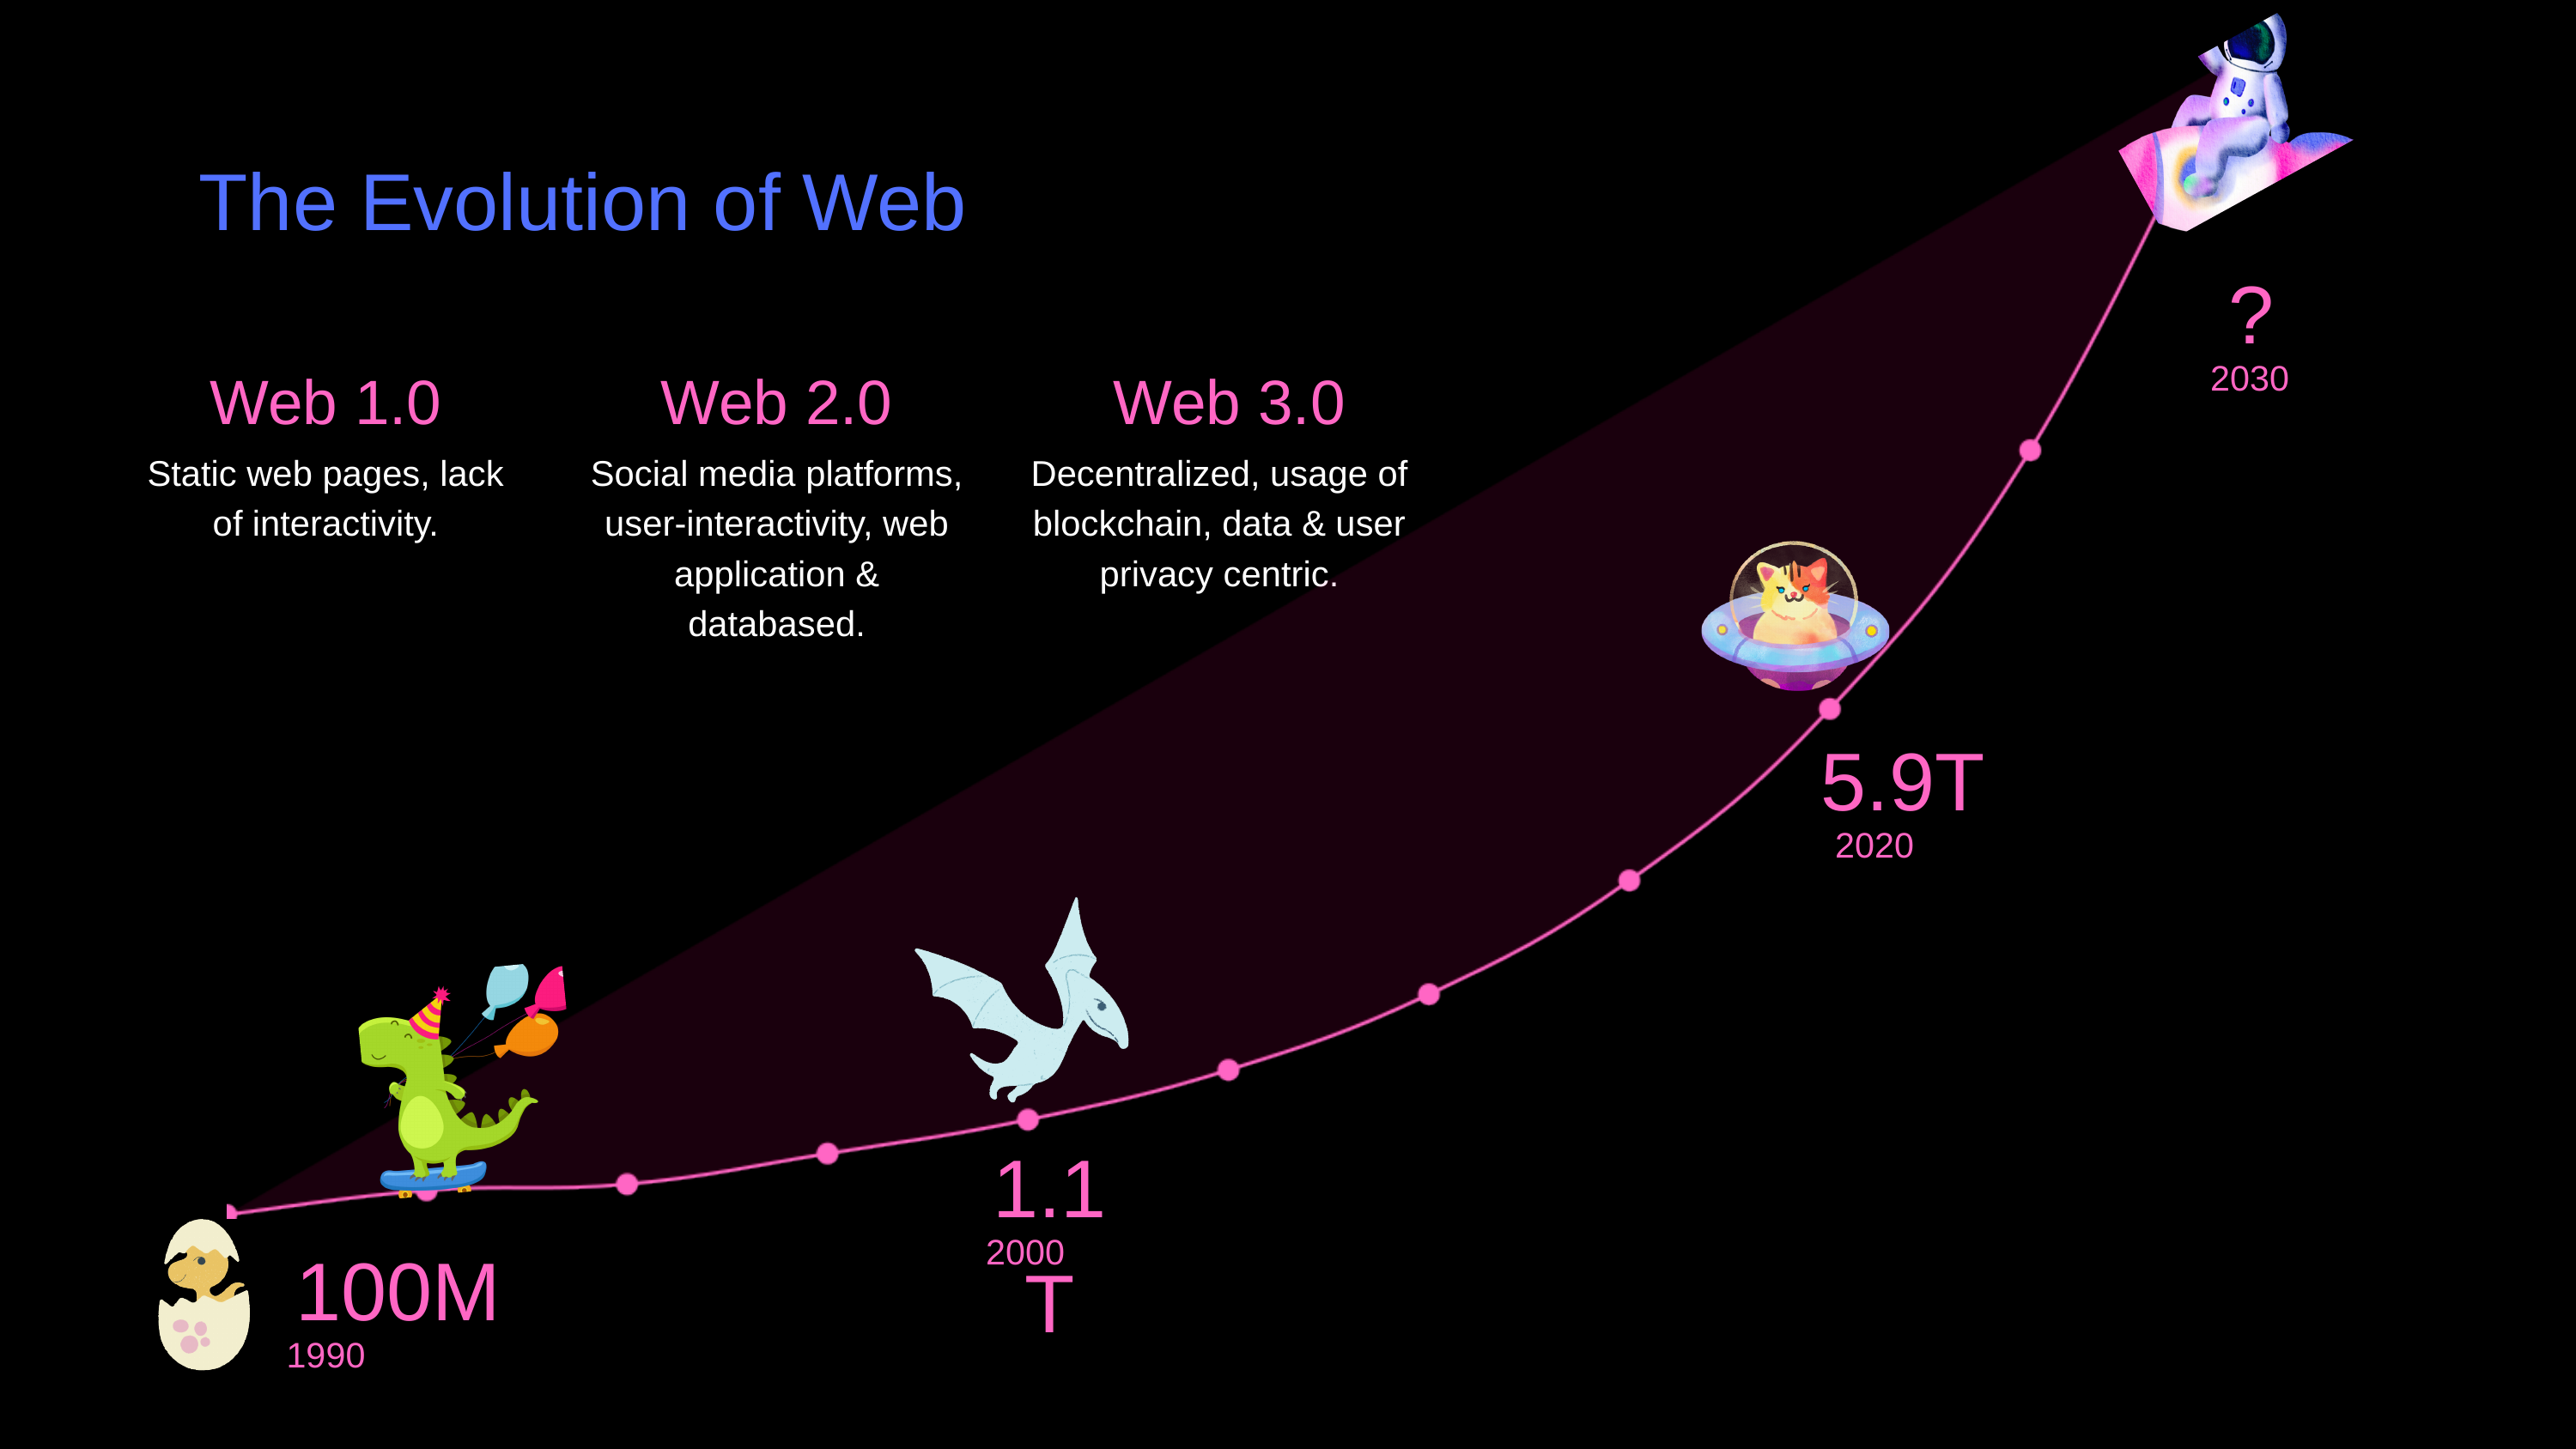

The Evolution of Web
?
2030
Web 1.0
Web 2.0
Web 3.0
Static web pages, lack of interactivity.
Social media platforms, user-interactivity, web application & databased.
Decentralized, usage of blockchain, data & user privacy centric.

5.9T
2020

1.1T

100M
2000
1990